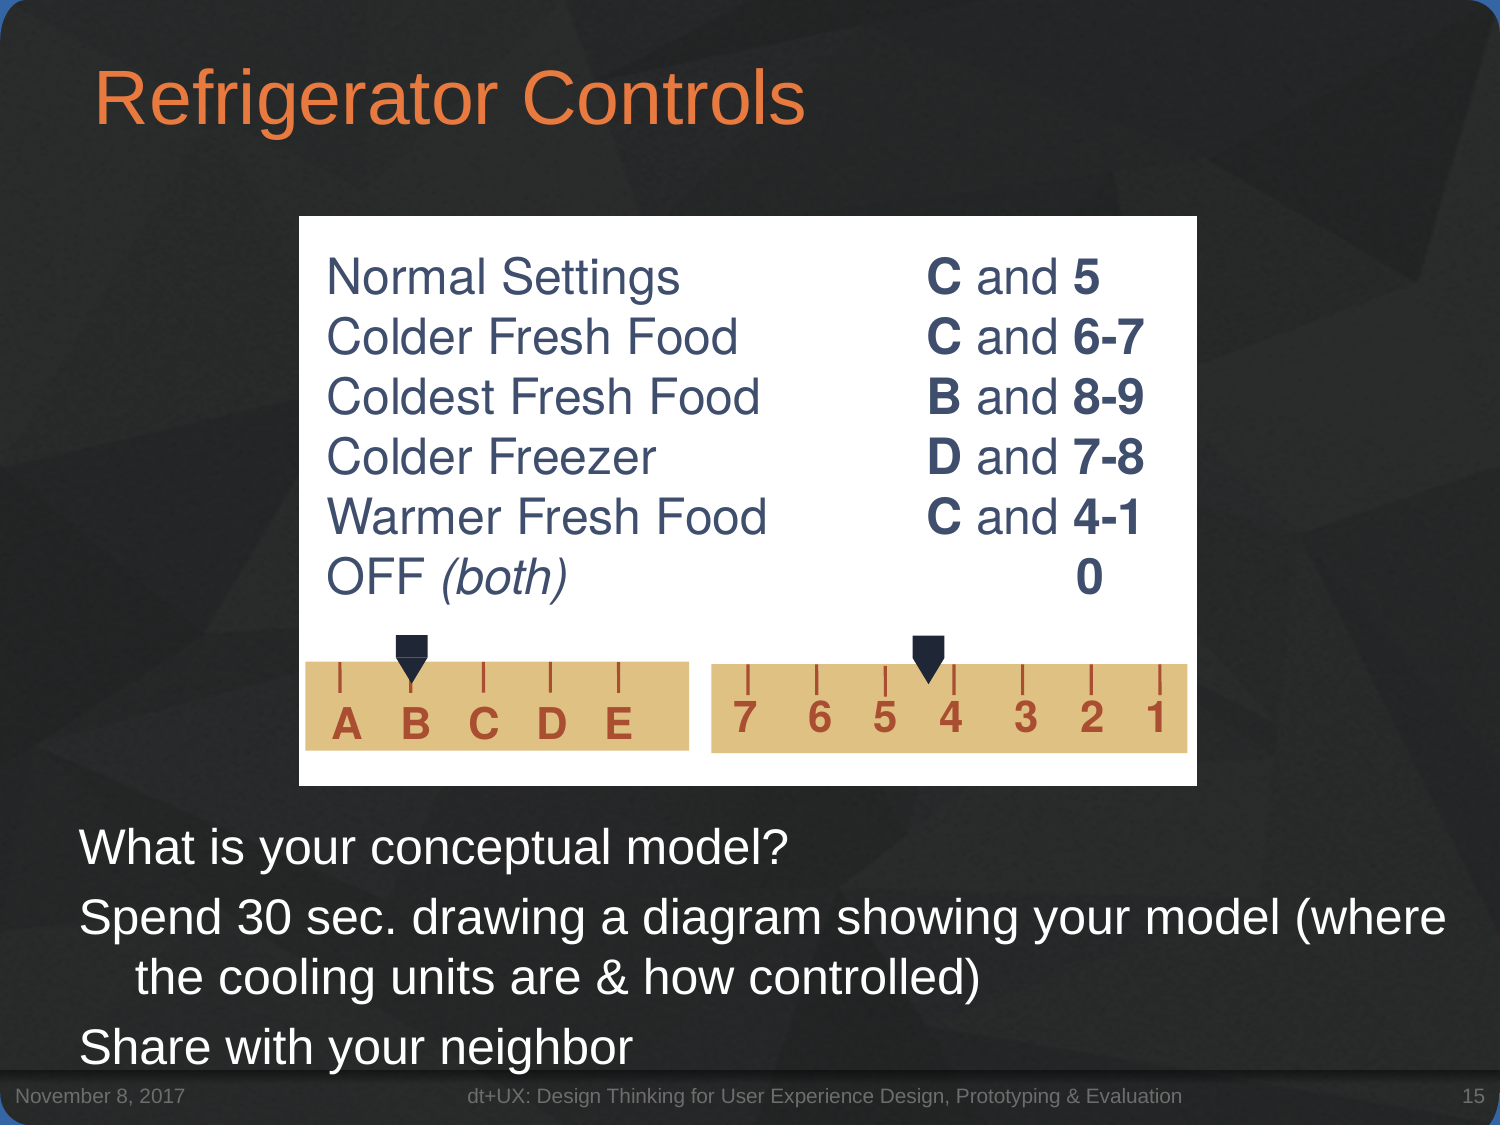

# Refrigerator Controls

Normal Settings		C and 5
Colder Fresh Food		C and 6-7
Coldest Fresh Food		B and 8-9
Colder Freezer		D and 7-8
Warmer Fresh Food		C and 4-1
OFF (both)				0

A   B   C   D   E

7	6	5	4	3	2	1
What is your conceptual model?
Spend 30 sec. drawing a diagram showing your model (where the cooling units are & how controlled)
Share with your neighbor
November 8, 2017
dt+UX: Design Thinking for User Experience Design, Prototyping & Evaluation
15